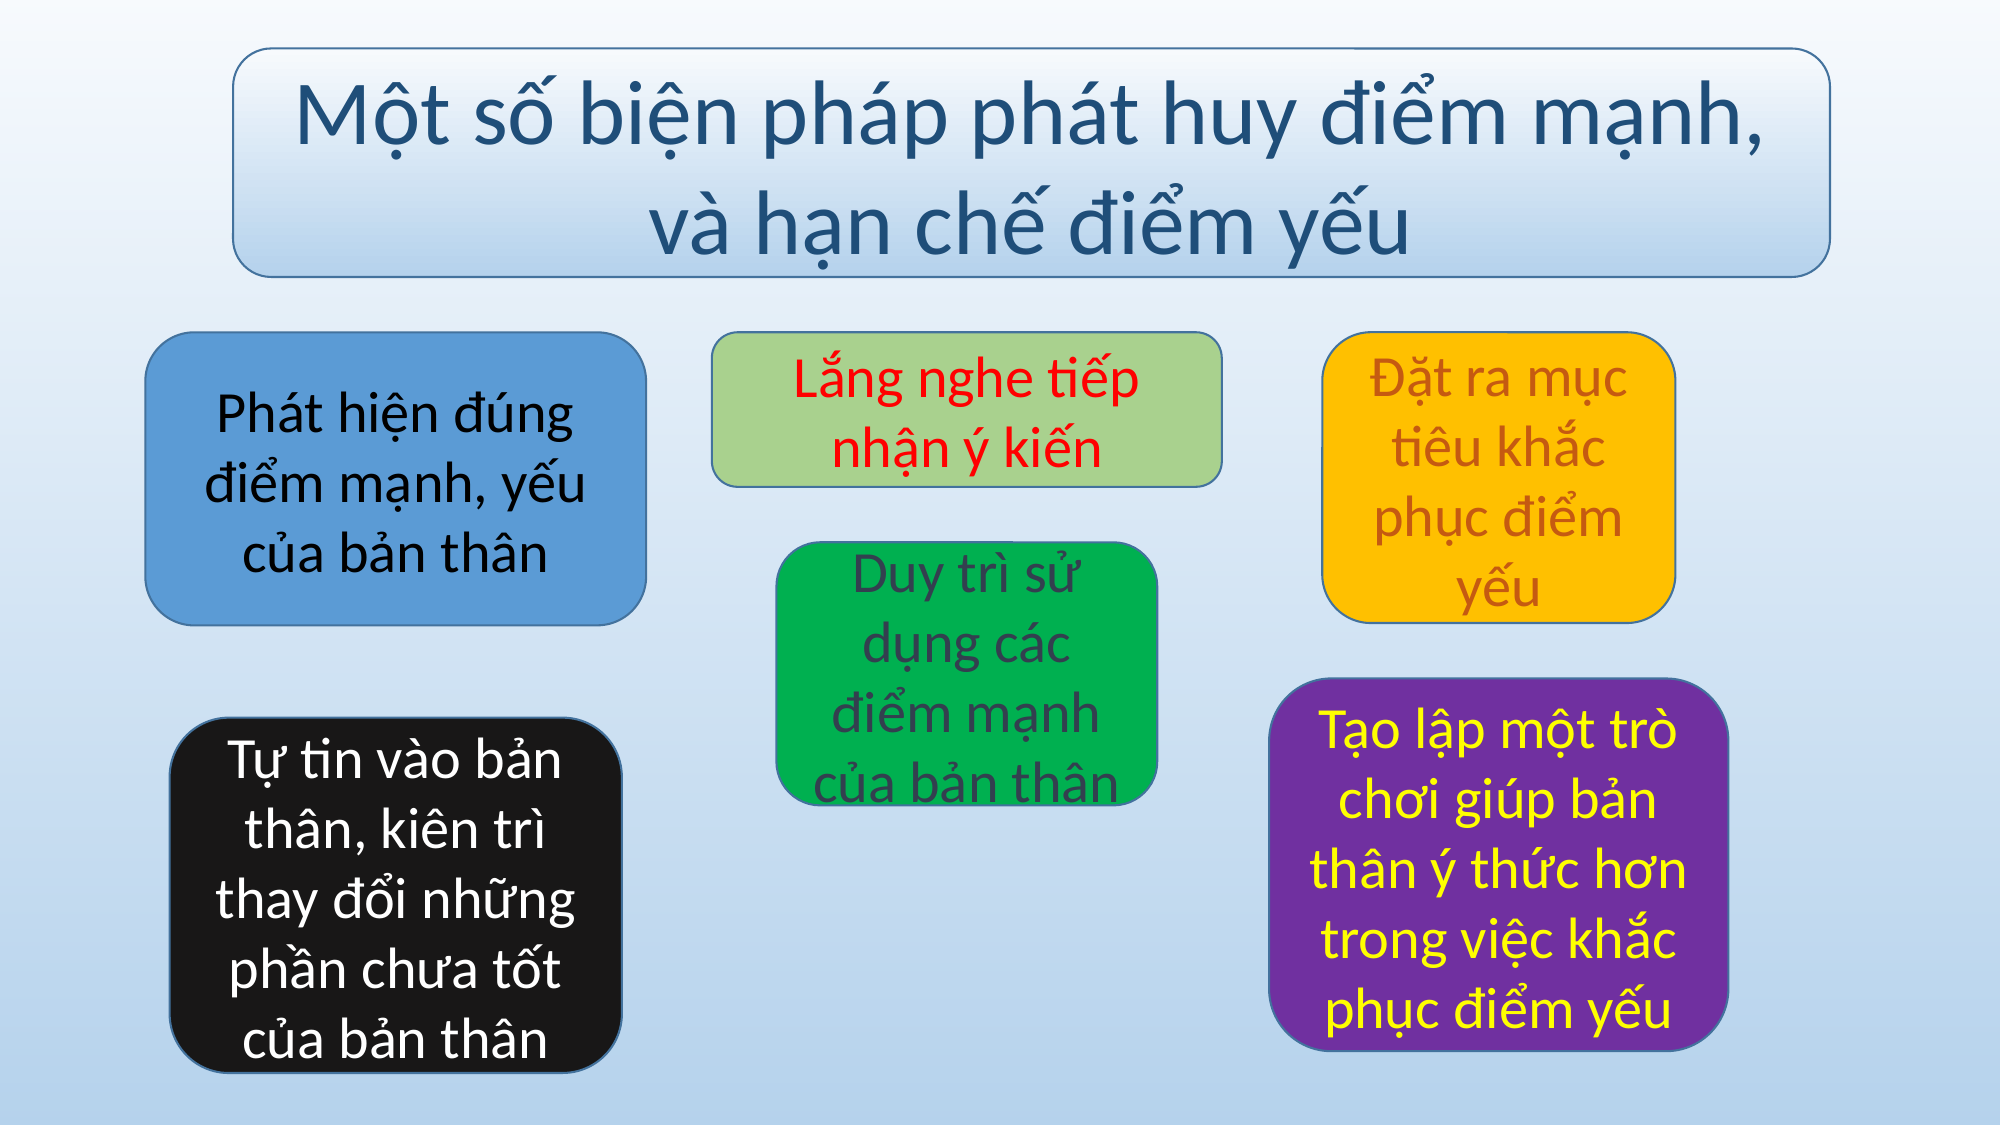

Một số biện pháp phát huy điểm mạnh, và hạn chế điểm yếu
Phát hiện đúng điểm mạnh, yếu của bản thân
Lắng nghe tiếp nhận ý kiến
Đặt ra mục tiêu khắc phục điểm yếu
Duy trì sử dụng các điểm mạnh của bản thân
Tạo lập một trò chơi giúp bản thân ý thức hơn trong việc khắc phục điểm yếu
Tự tin vào bản thân, kiên trì thay đổi những phần chưa tốt của bản thân